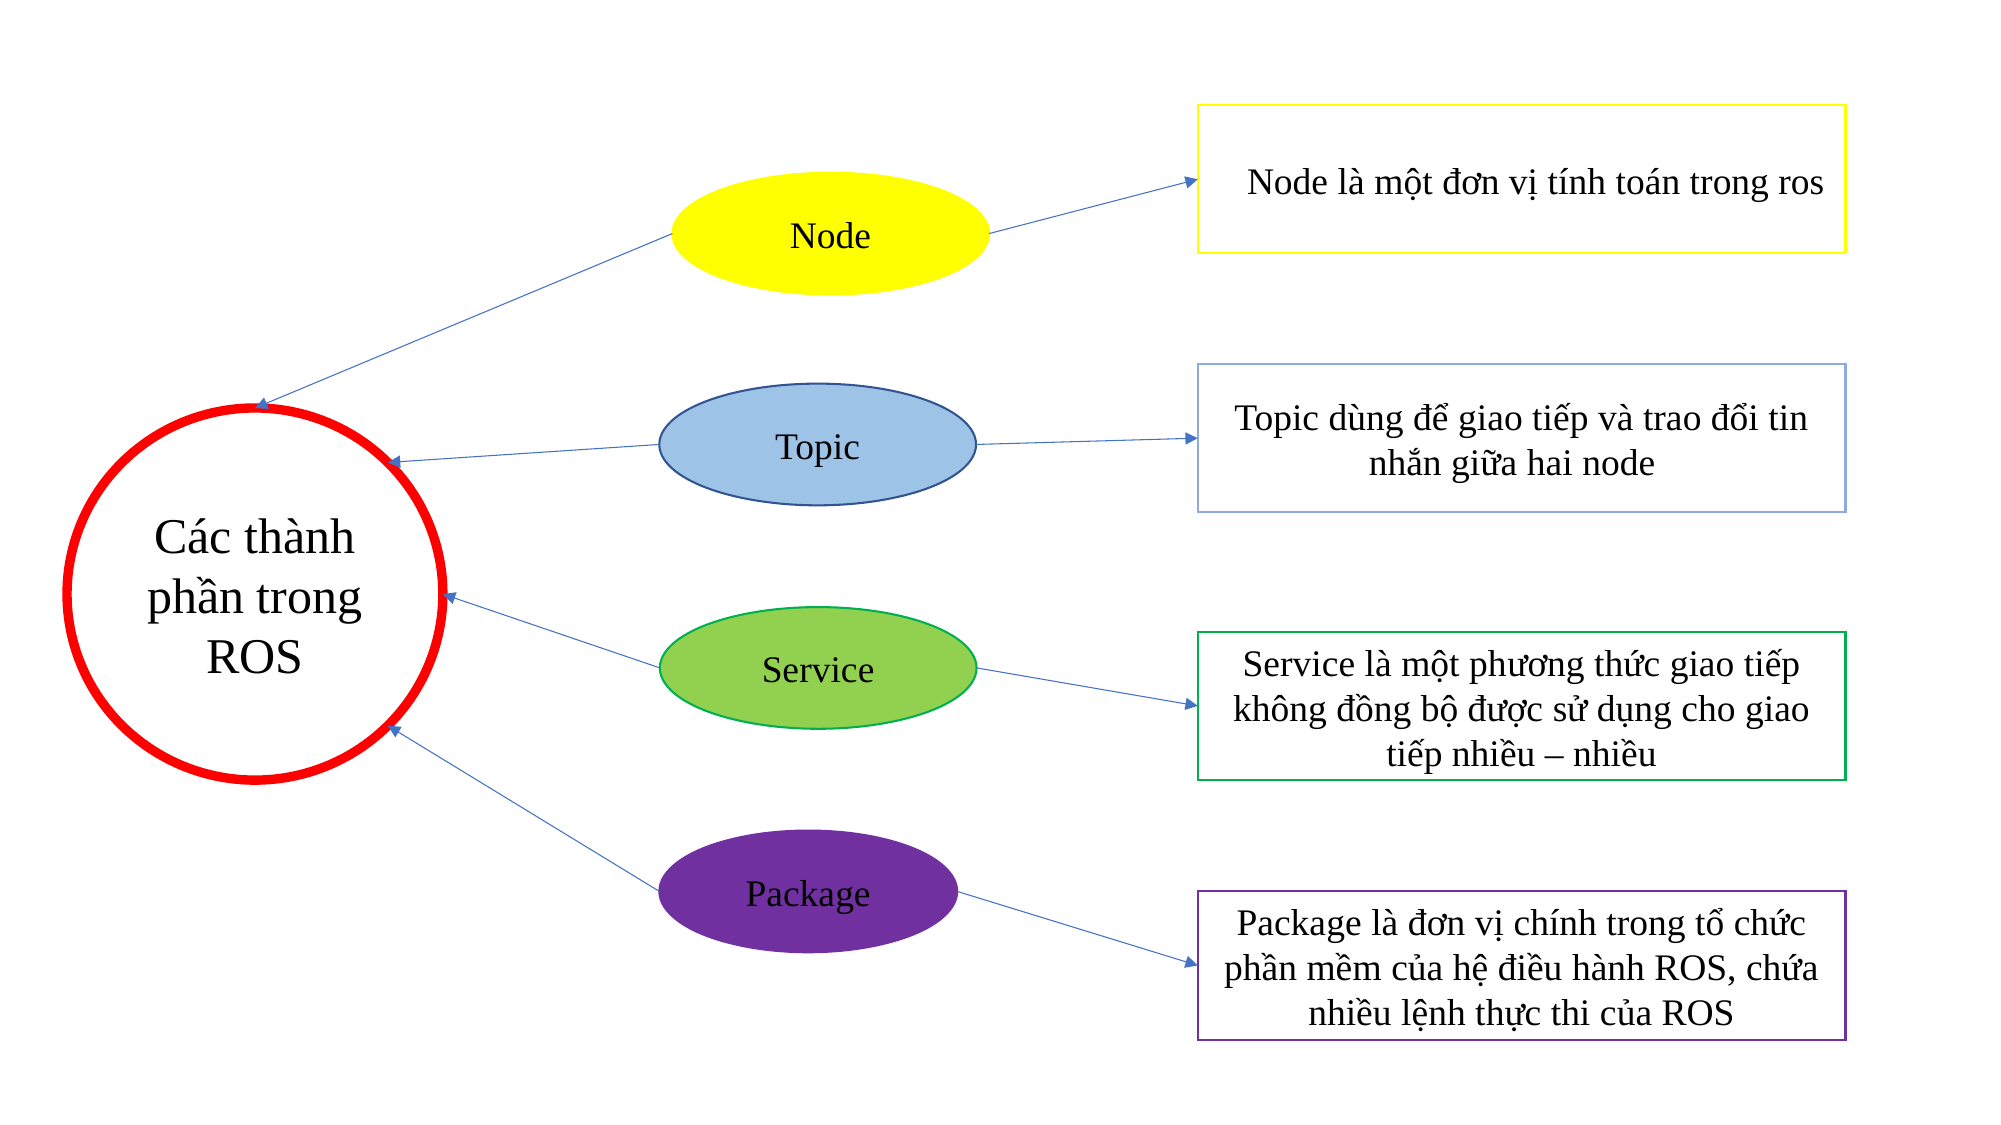

đ Node là một đơn vị tính toán trong ros
Node
Topic dùng để giao tiếp và trao đổi tin nhắn giữa hai node
Topic
Các thành phần trong ROS
Service
Service là một phương thức giao tiếp không đồng bộ được sử dụng cho giao tiếp nhiều – nhiều
Package
Package là đơn vị chính trong tổ chức phần mềm của hệ điều hành ROS, chứa nhiều lệnh thực thi của ROS